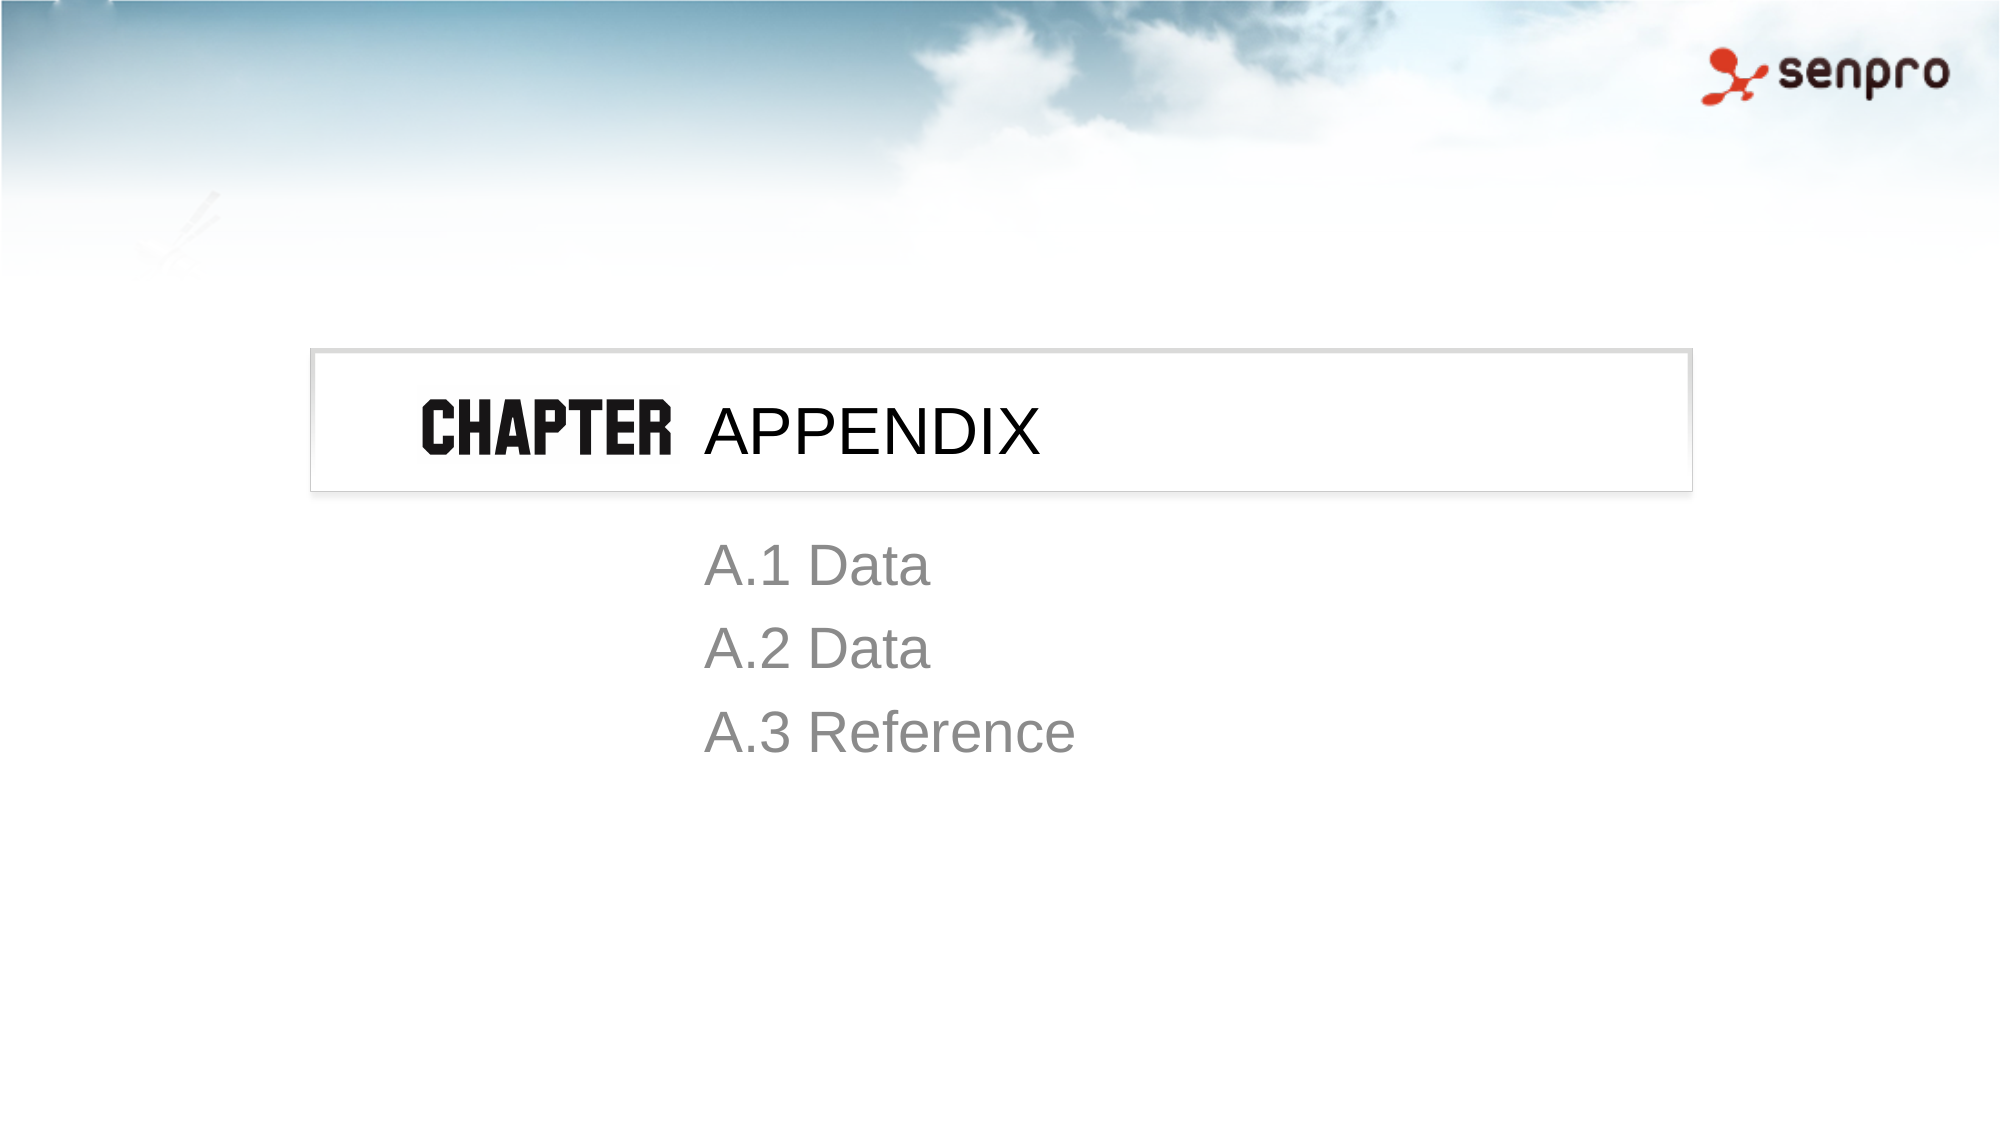

# APPENDIX
A.1 Data
A.2 Data
A.3 Reference